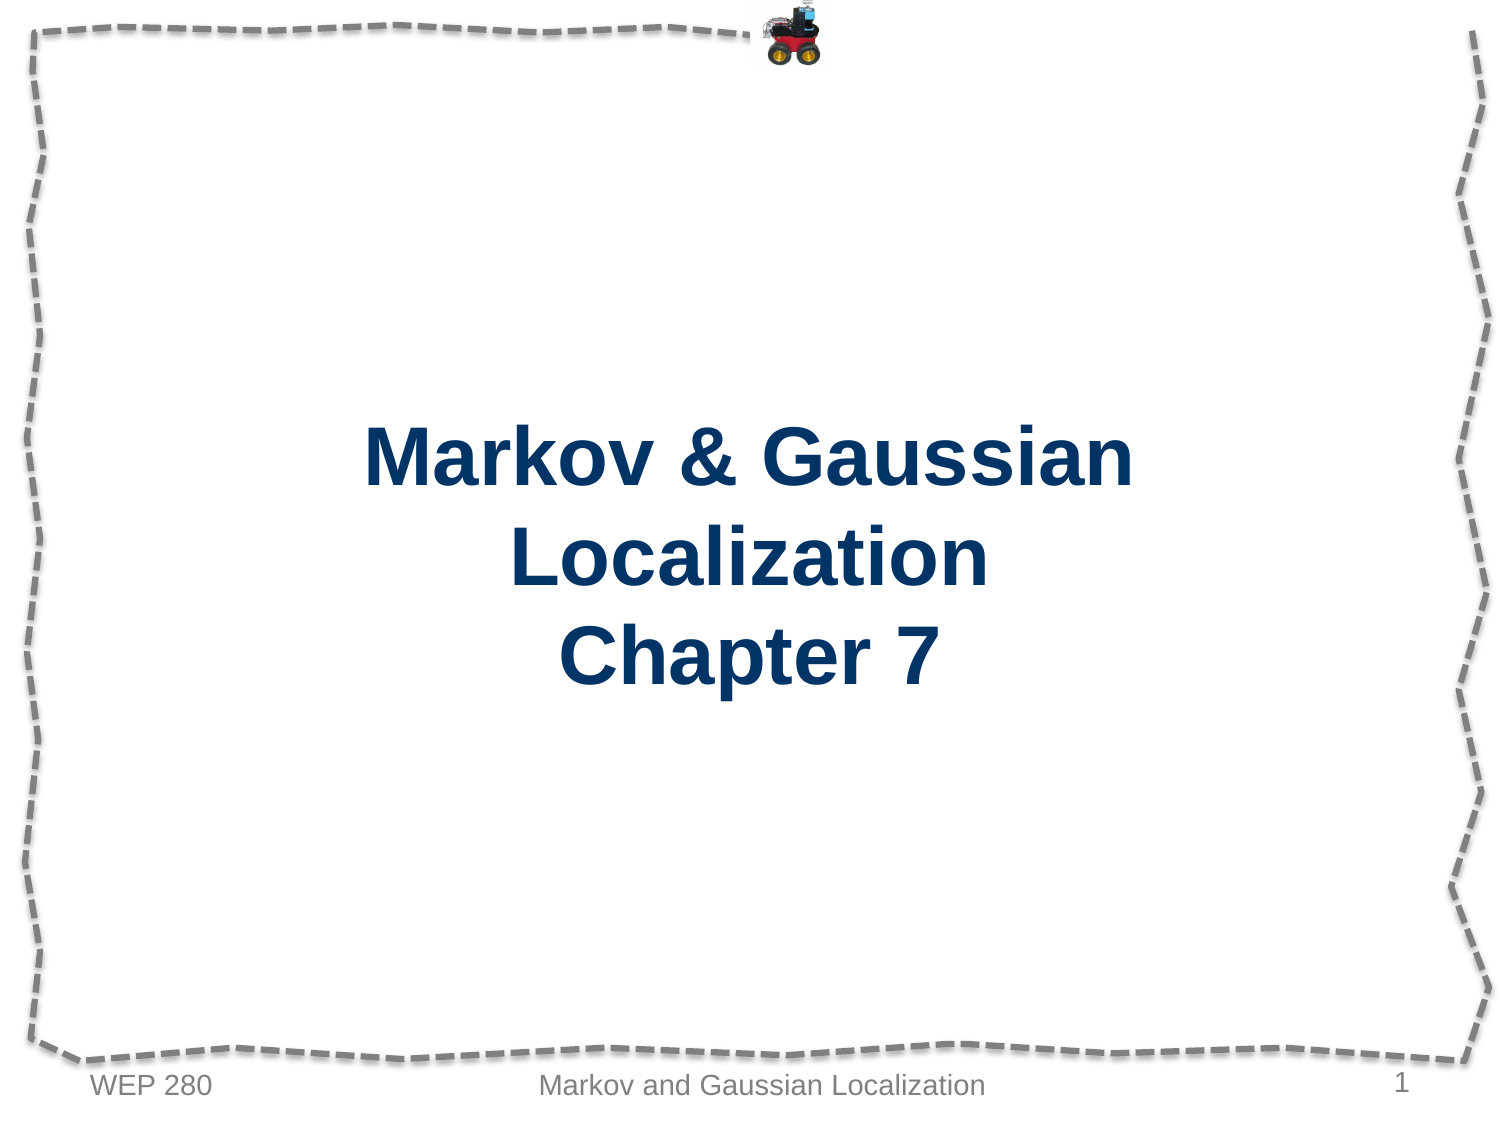

# Markov & Gaussian Localization Chapter 7
WEP 280
Markov and Gaussian Localization
1